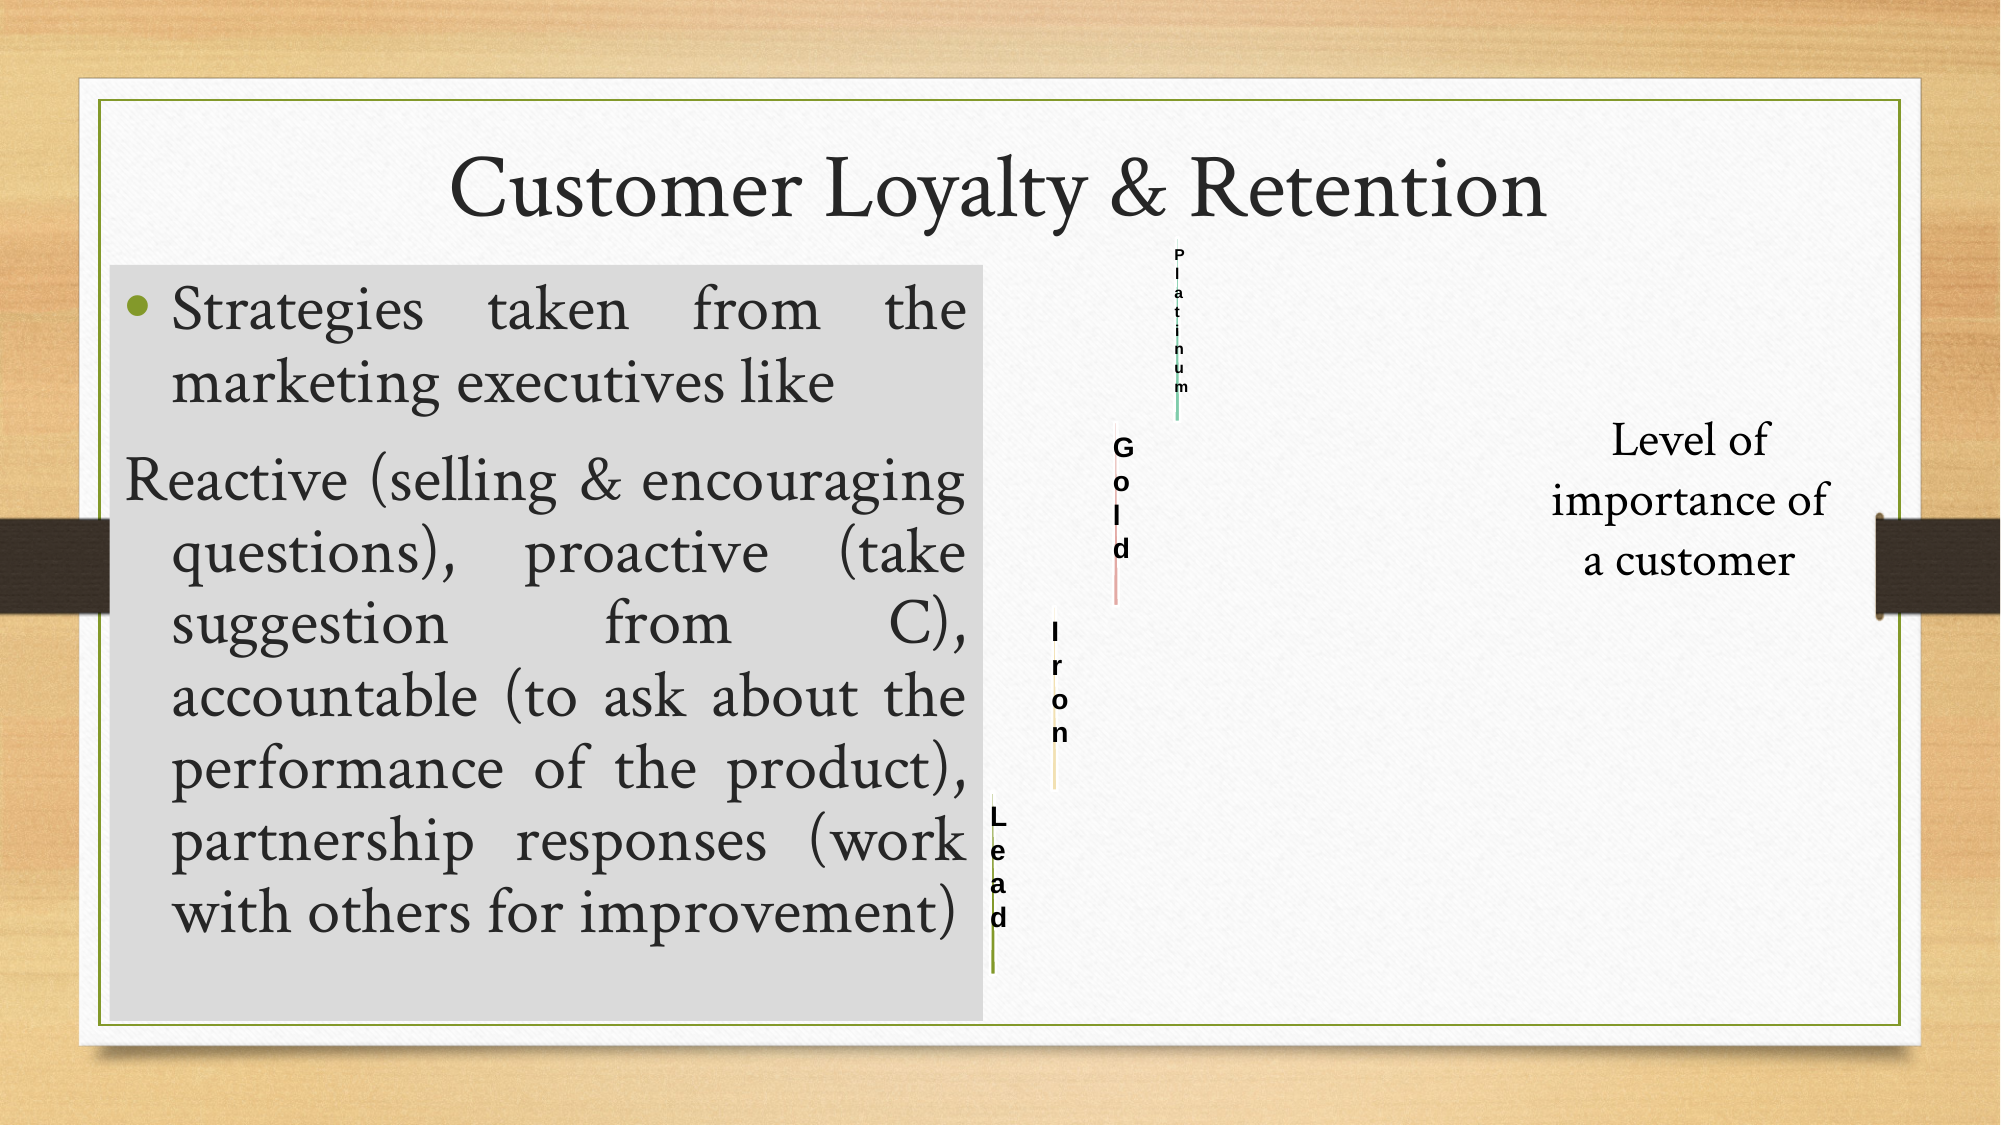

# Customer Loyalty & Retention
Strategies taken from the marketing executives like
Reactive (selling & encouraging questions), proactive (take suggestion from C), accountable (to ask about the performance of the product), partnership responses (work with others for improvement)
Platinum
Level of importance of a customer